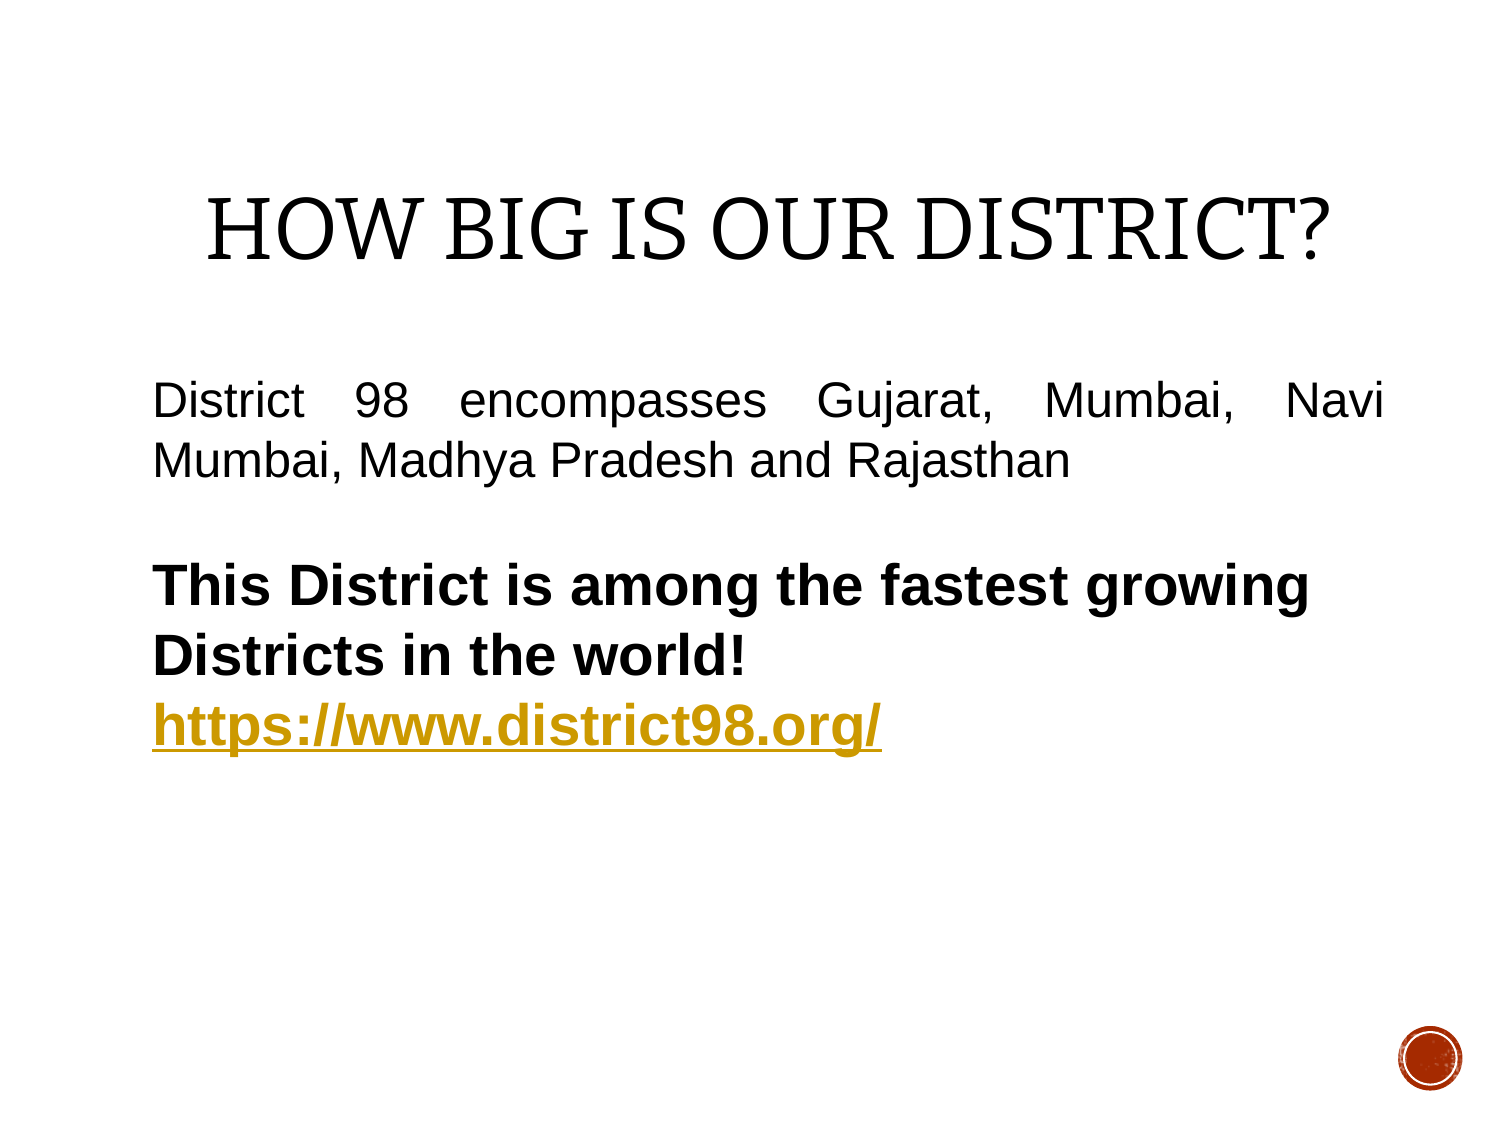

# How big is our District?

District 98 encompasses Gujarat, Mumbai, Navi Mumbai, Madhya Pradesh and Rajasthan

This District is among the fastest growing Districts in the world! https://www.district98.org/